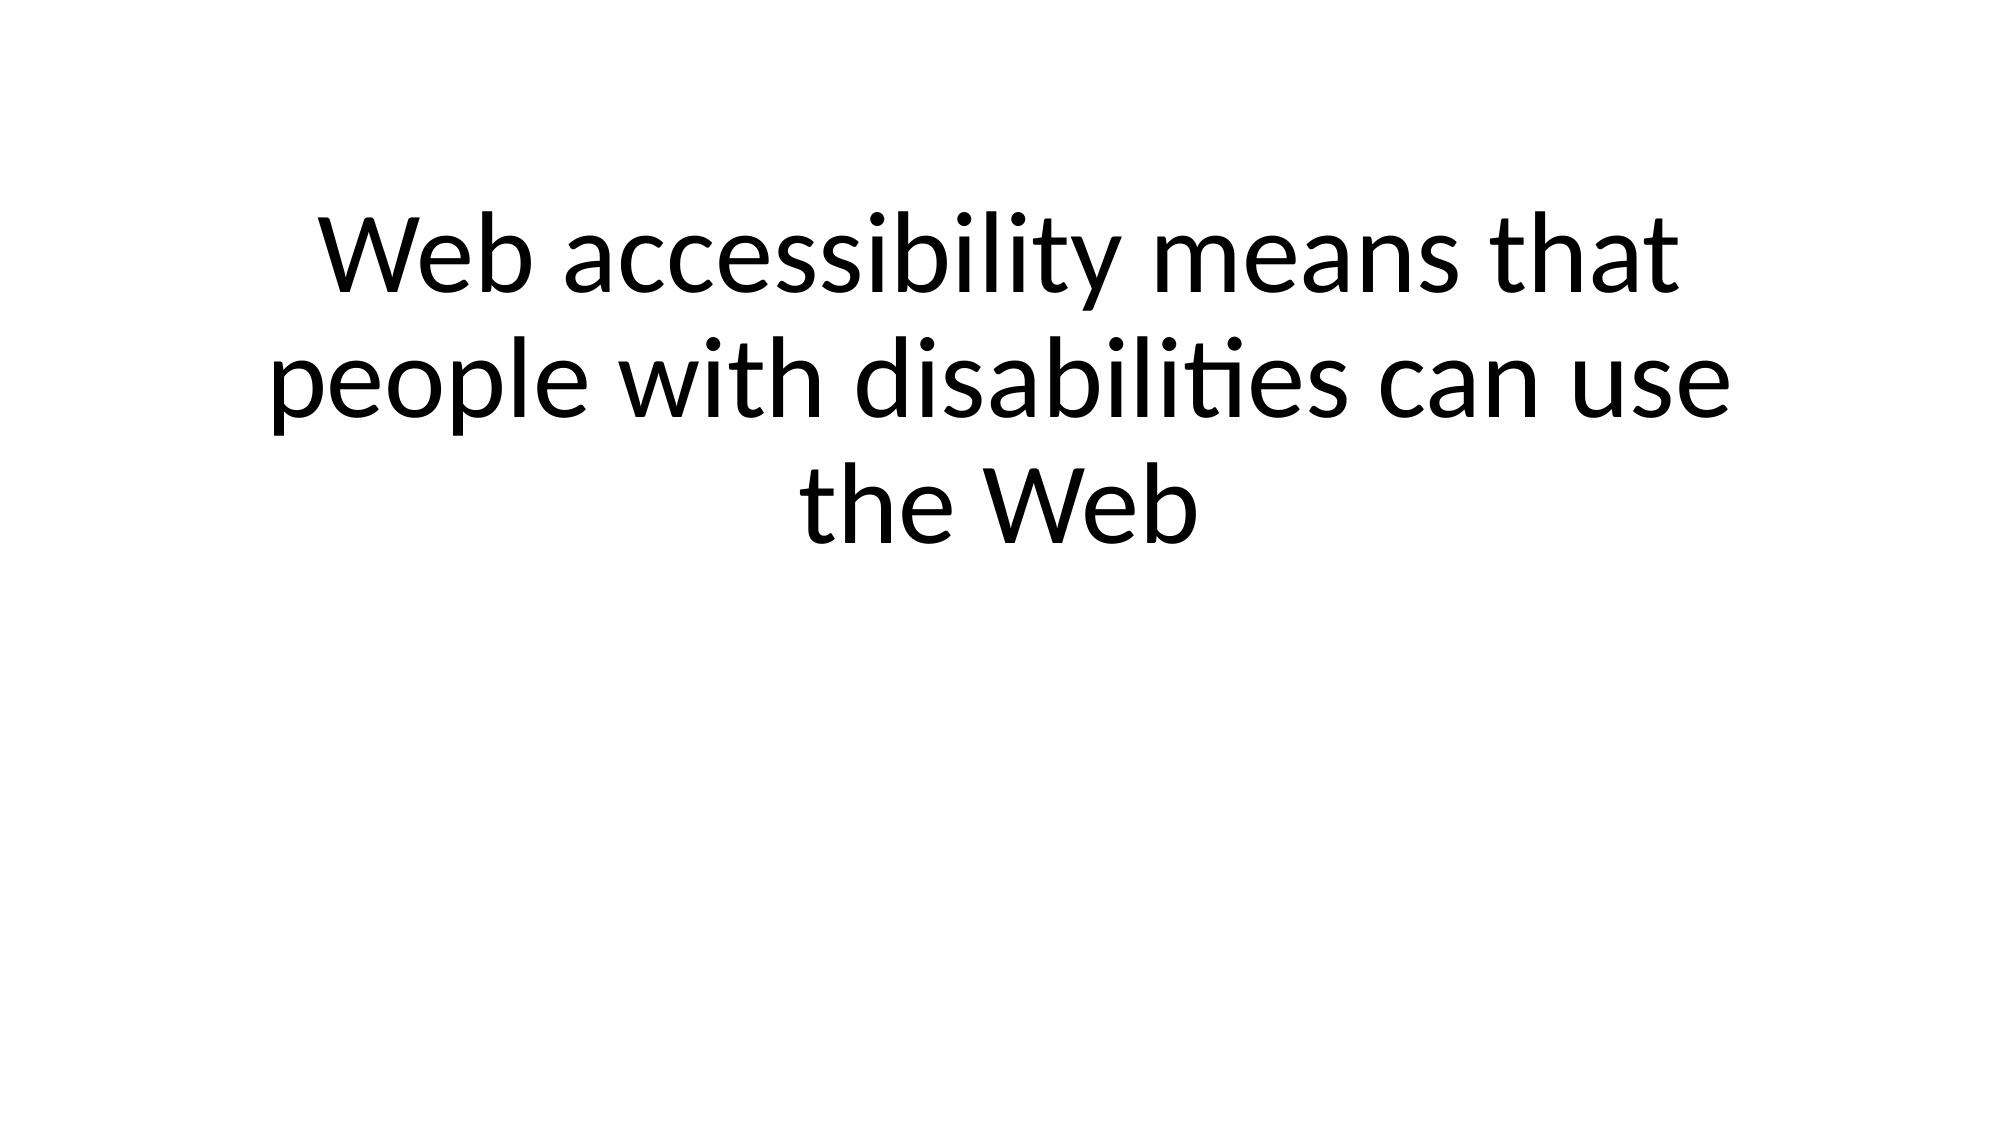

# Web accessibility means that people with disabilities can use the Web